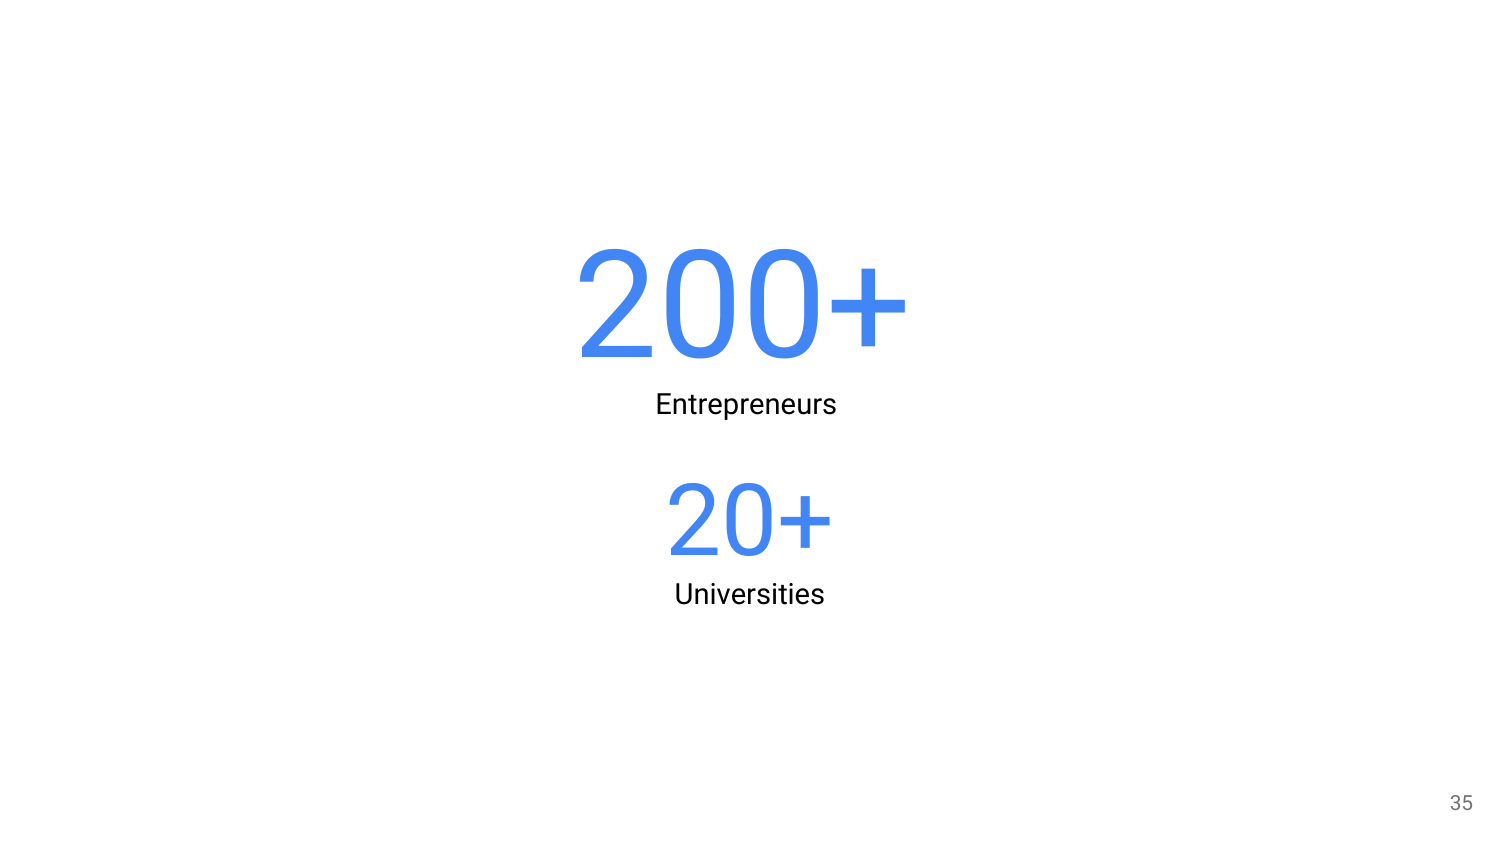

Current status and milestones
200+
Entrepreneurs

20+
Universities
35